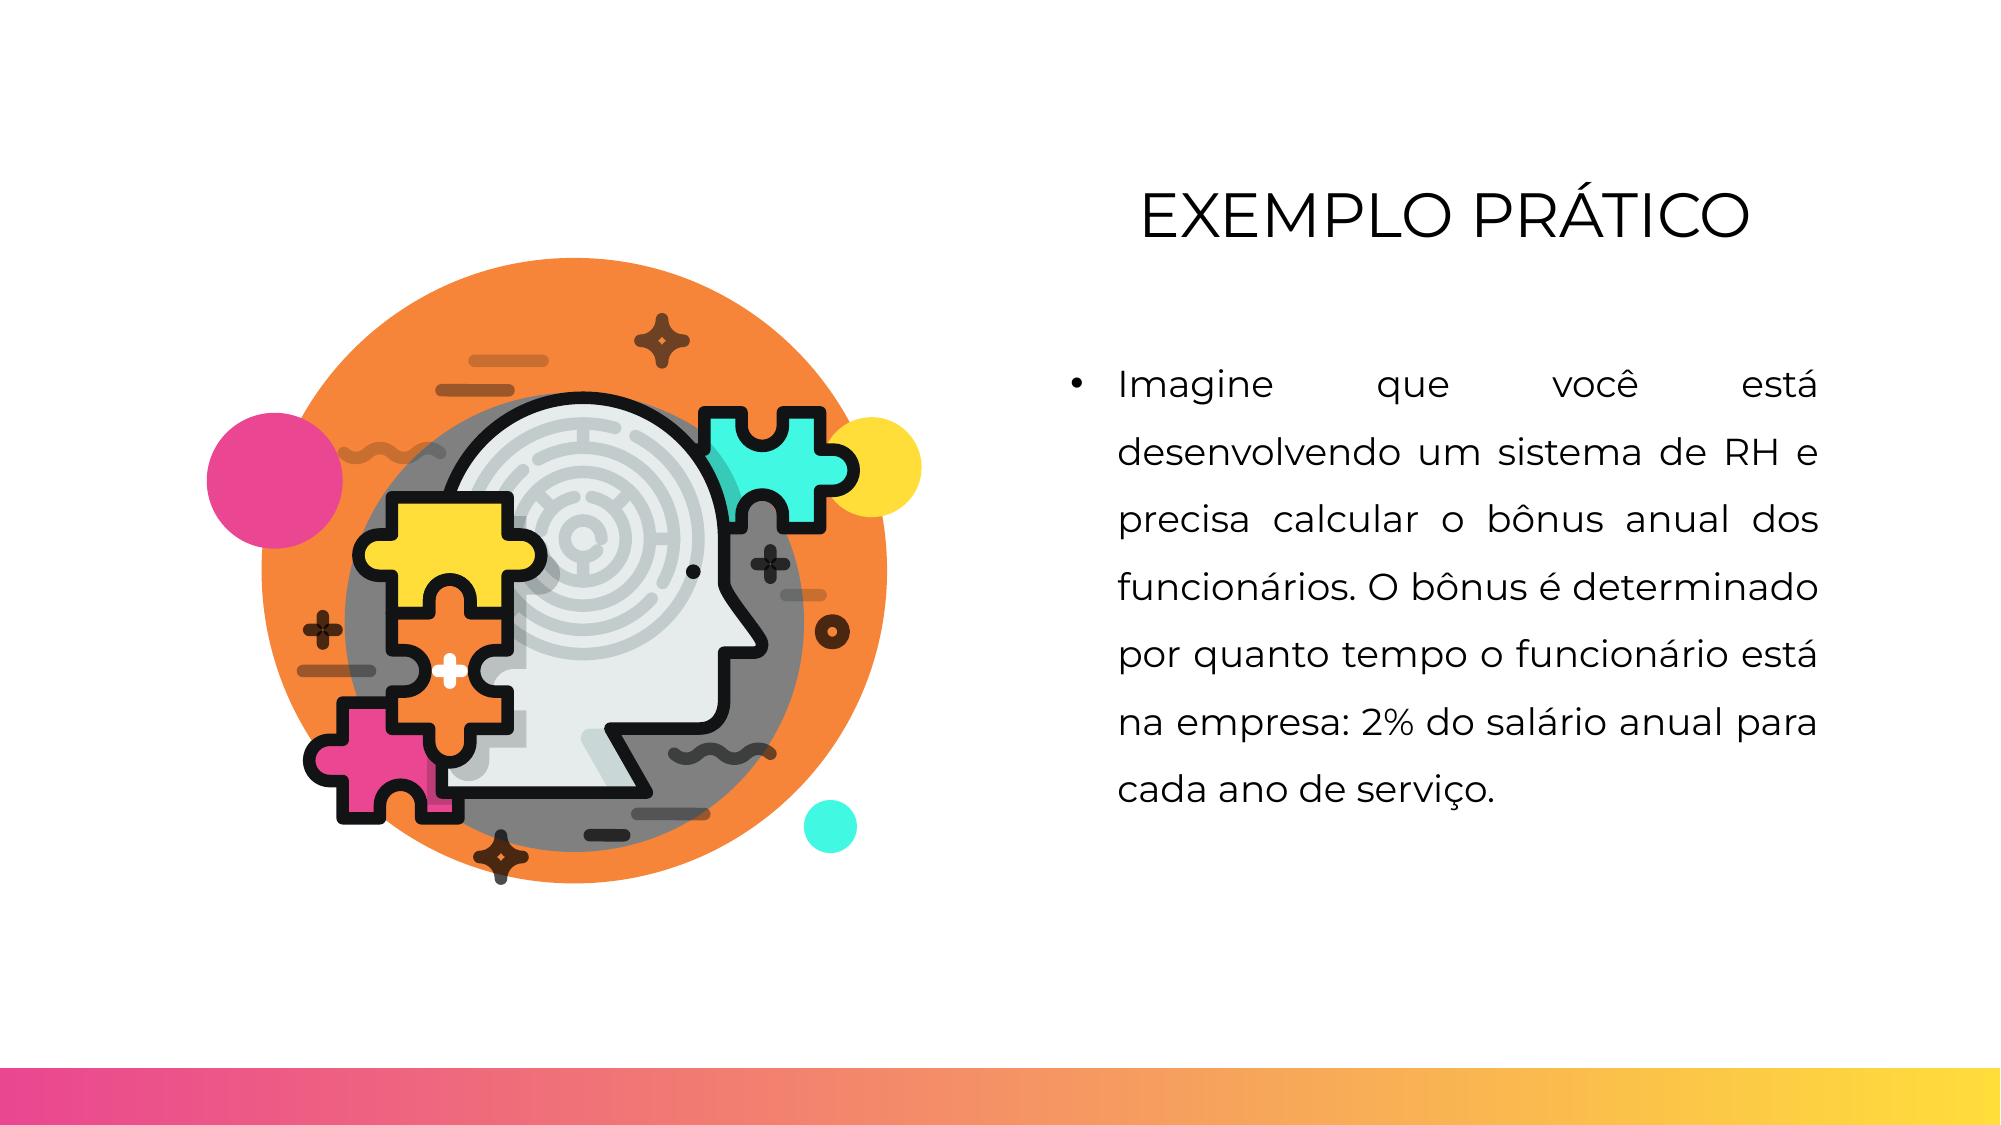

EXEMPLO PRÁTICO

Imagine que você está desenvolvendo um sistema de RH e precisa calcular o bônus anual dos funcionários. O bônus é determinado por quanto tempo o funcionário está na empresa: 2% do salário anual para cada ano de serviço.